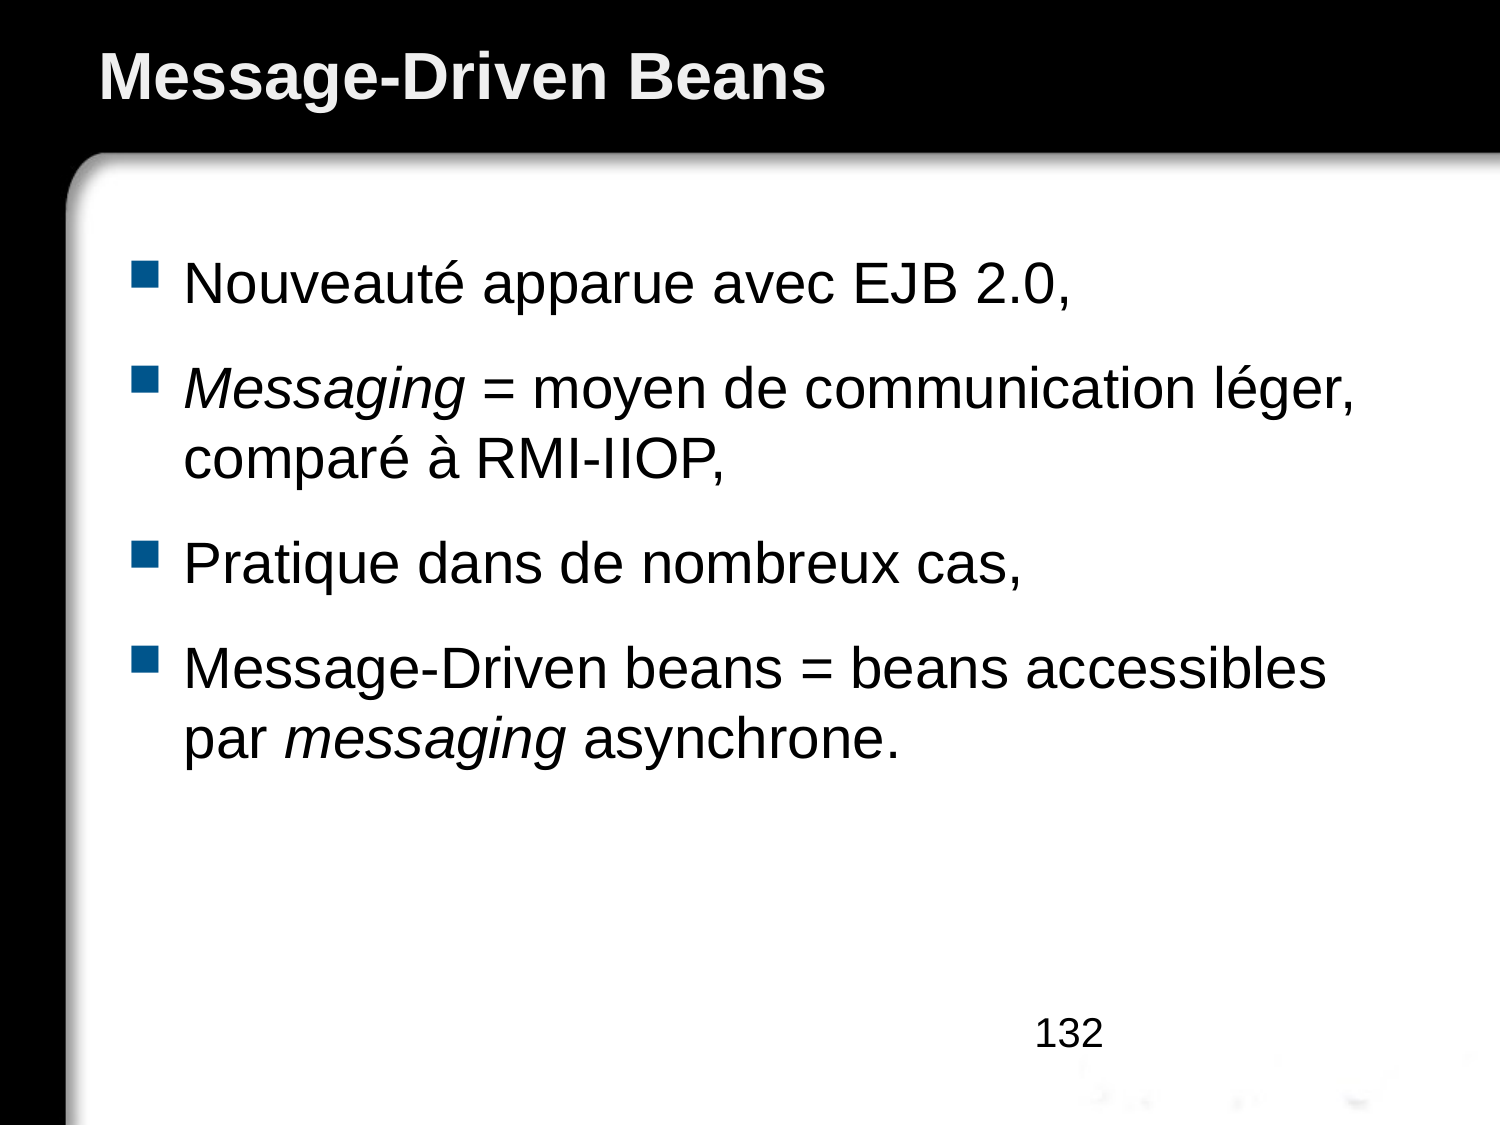

# Message-Driven Beans
Nouveauté apparue avec EJB 2.0,
Messaging = moyen de communication léger, comparé à RMI-IIOP,
Pratique dans de nombreux cas,
Message-Driven beans = beans accessibles par messaging asynchrone.